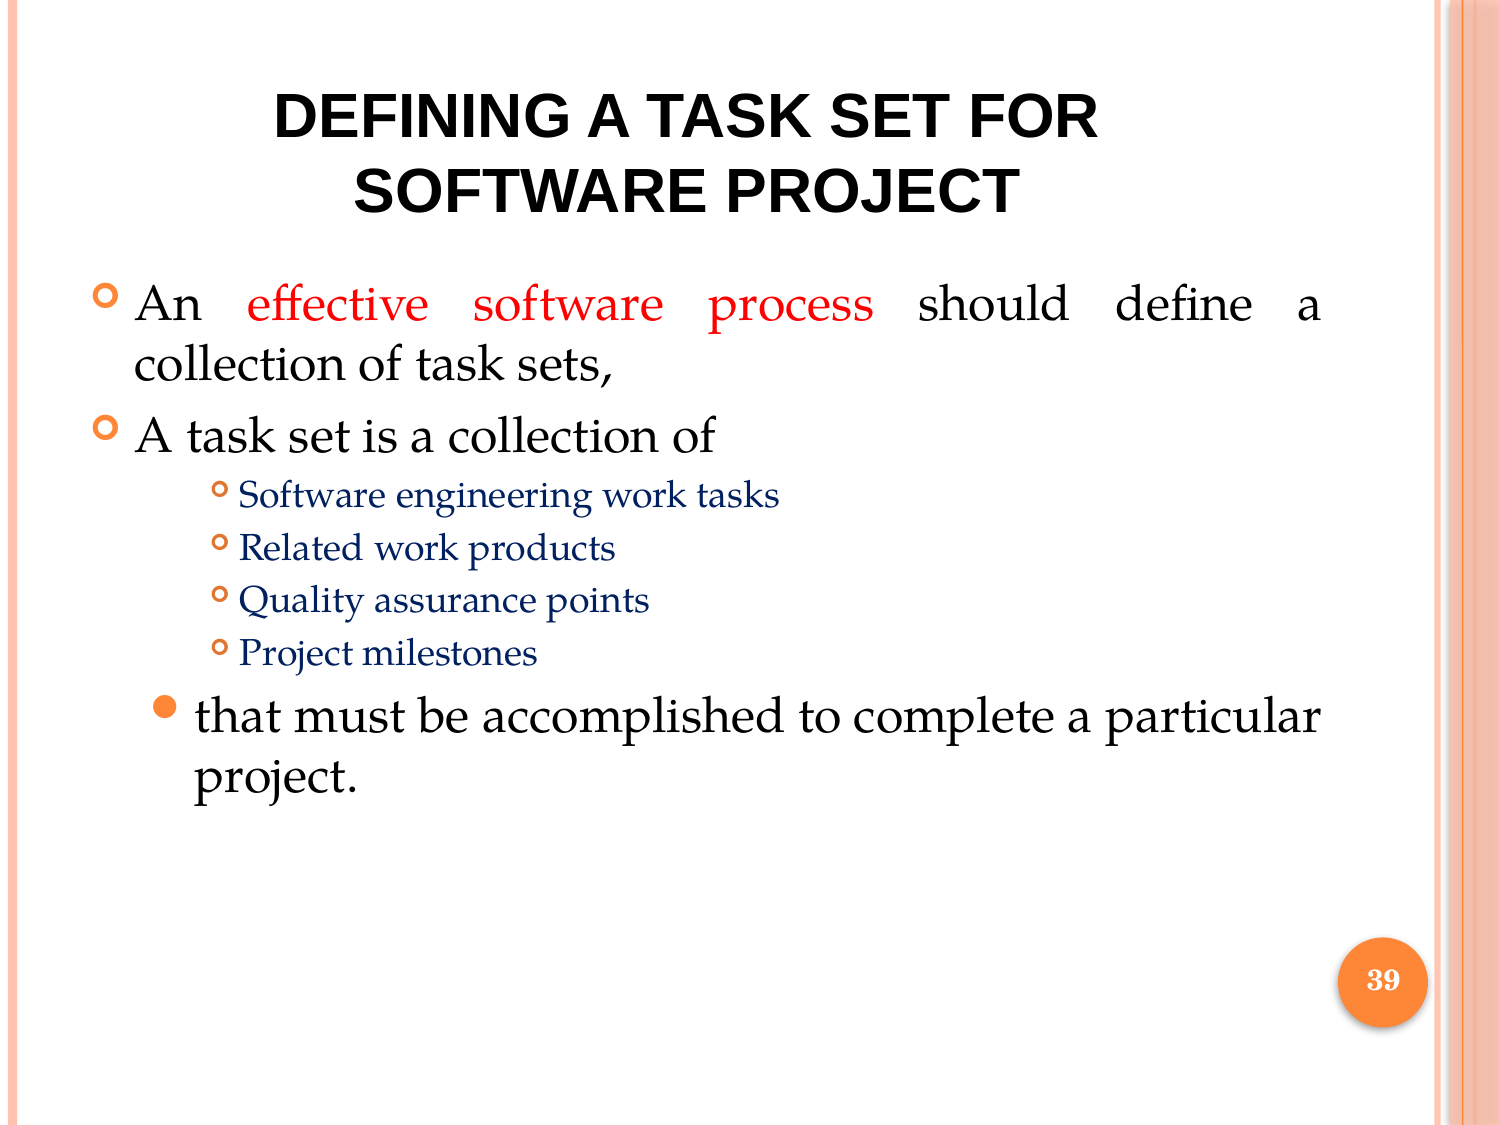

# DEFINING A TASK SET FOR SOFTWARE PROJECT
An effective software process should define a collection of task sets,
A task set is a collection of
Software engineering work tasks
Related work products
Quality assurance points
Project milestones
that must be accomplished to complete a particular project.
39